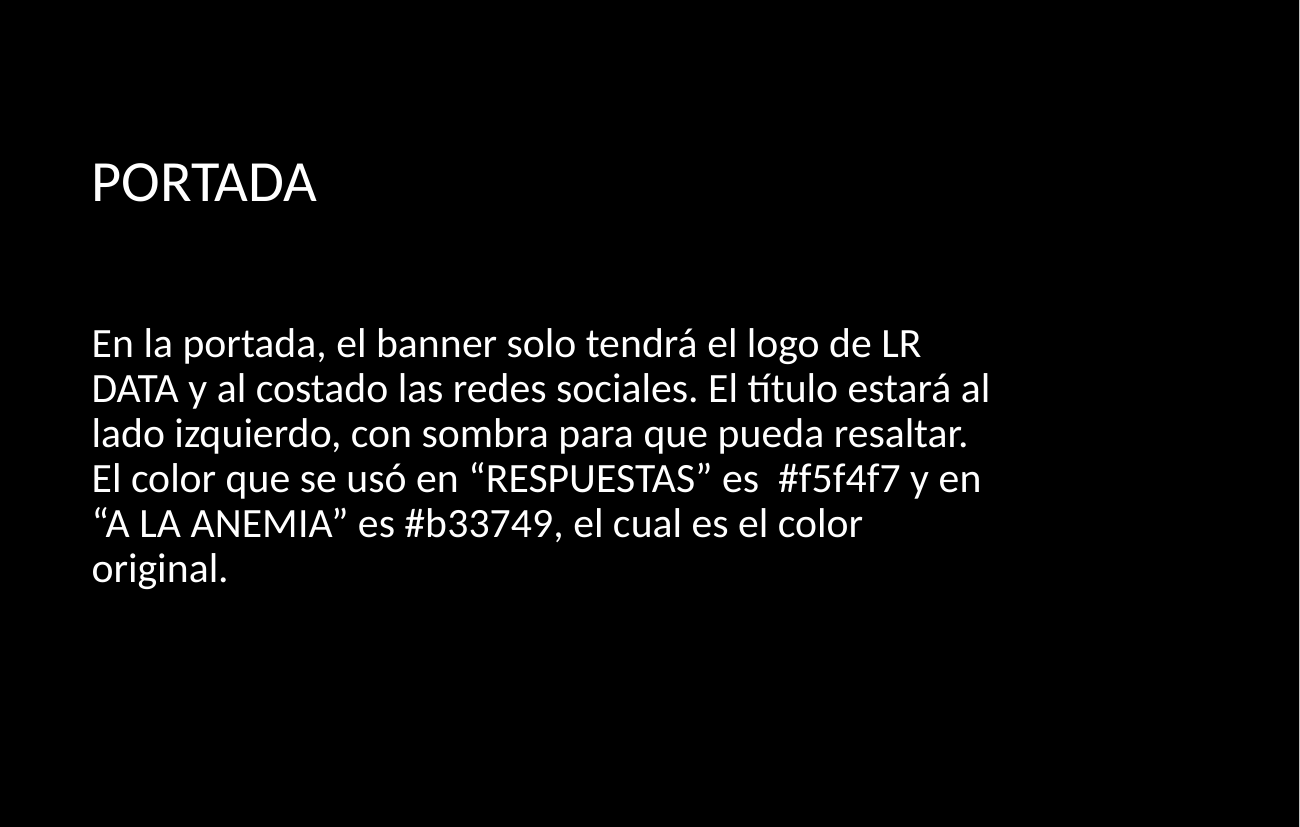

PORTADA
En la portada, el banner solo tendrá el logo de LR DATA y al costado las redes sociales. El título estará al lado izquierdo, con sombra para que pueda resaltar. El color que se usó en “RESPUESTAS” es  #f5f4f7 y en “A LA ANEMIA” es #b33749, el cual es el color original.